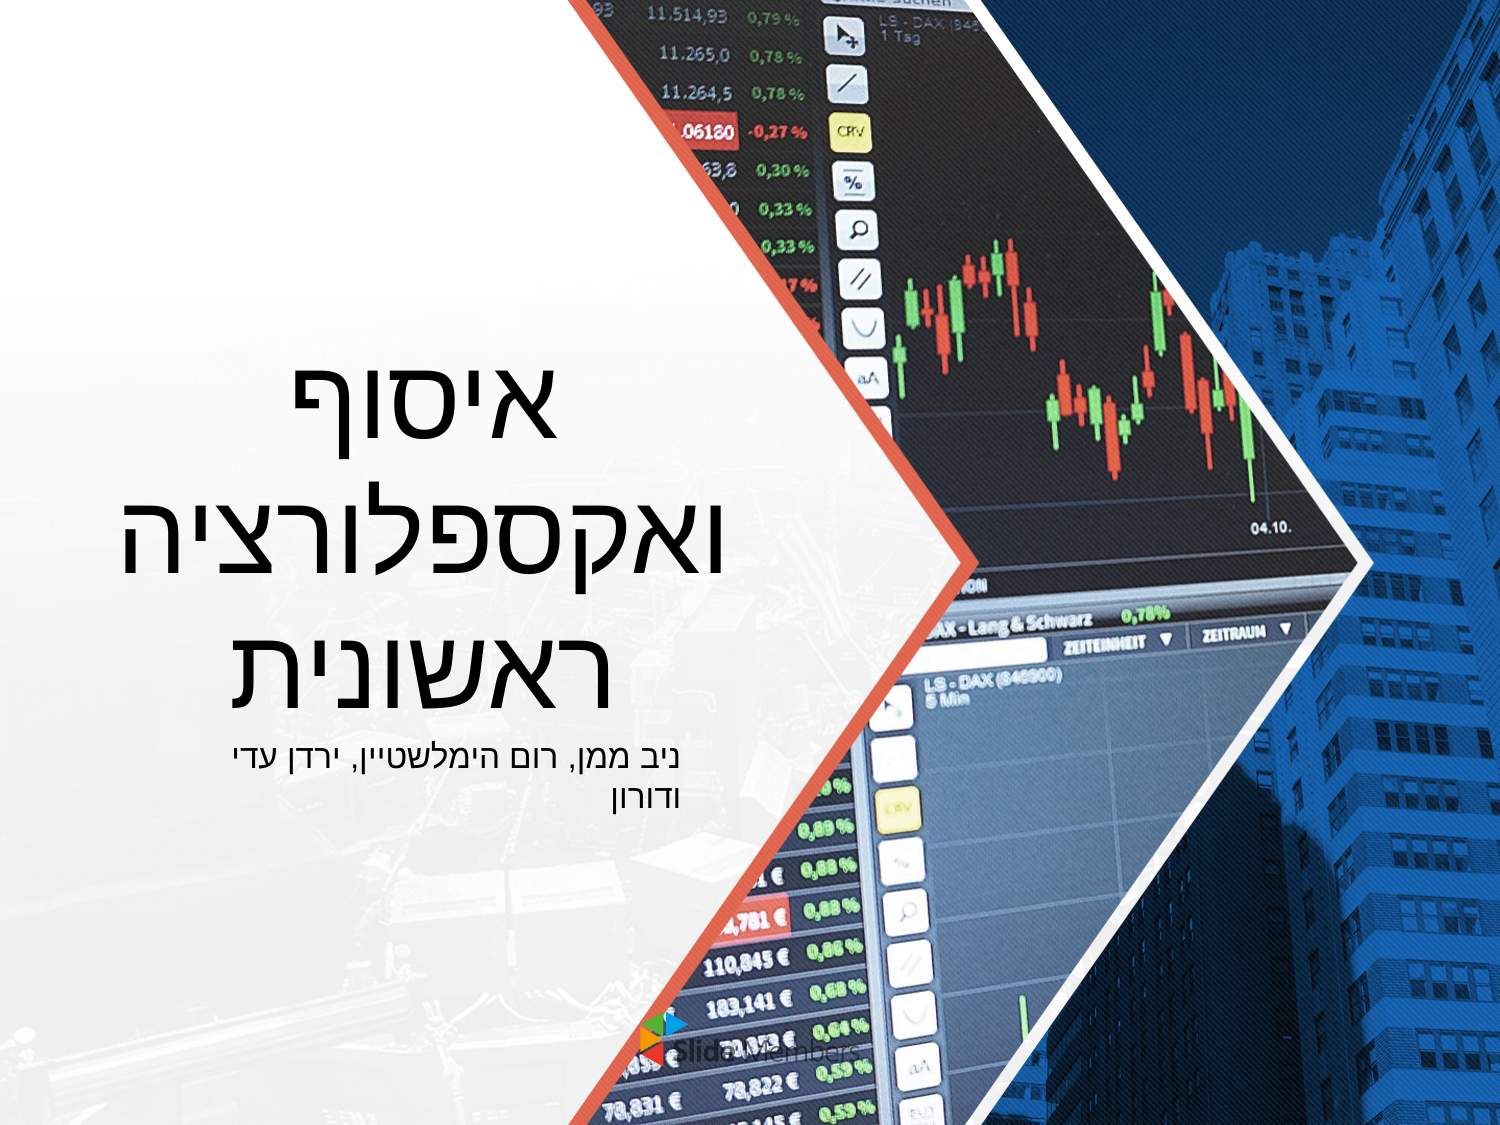

# איסוף ואקספלורציה ראשונית
ניב ממן, רום הימלשטיין, ירדן עדי ודורון